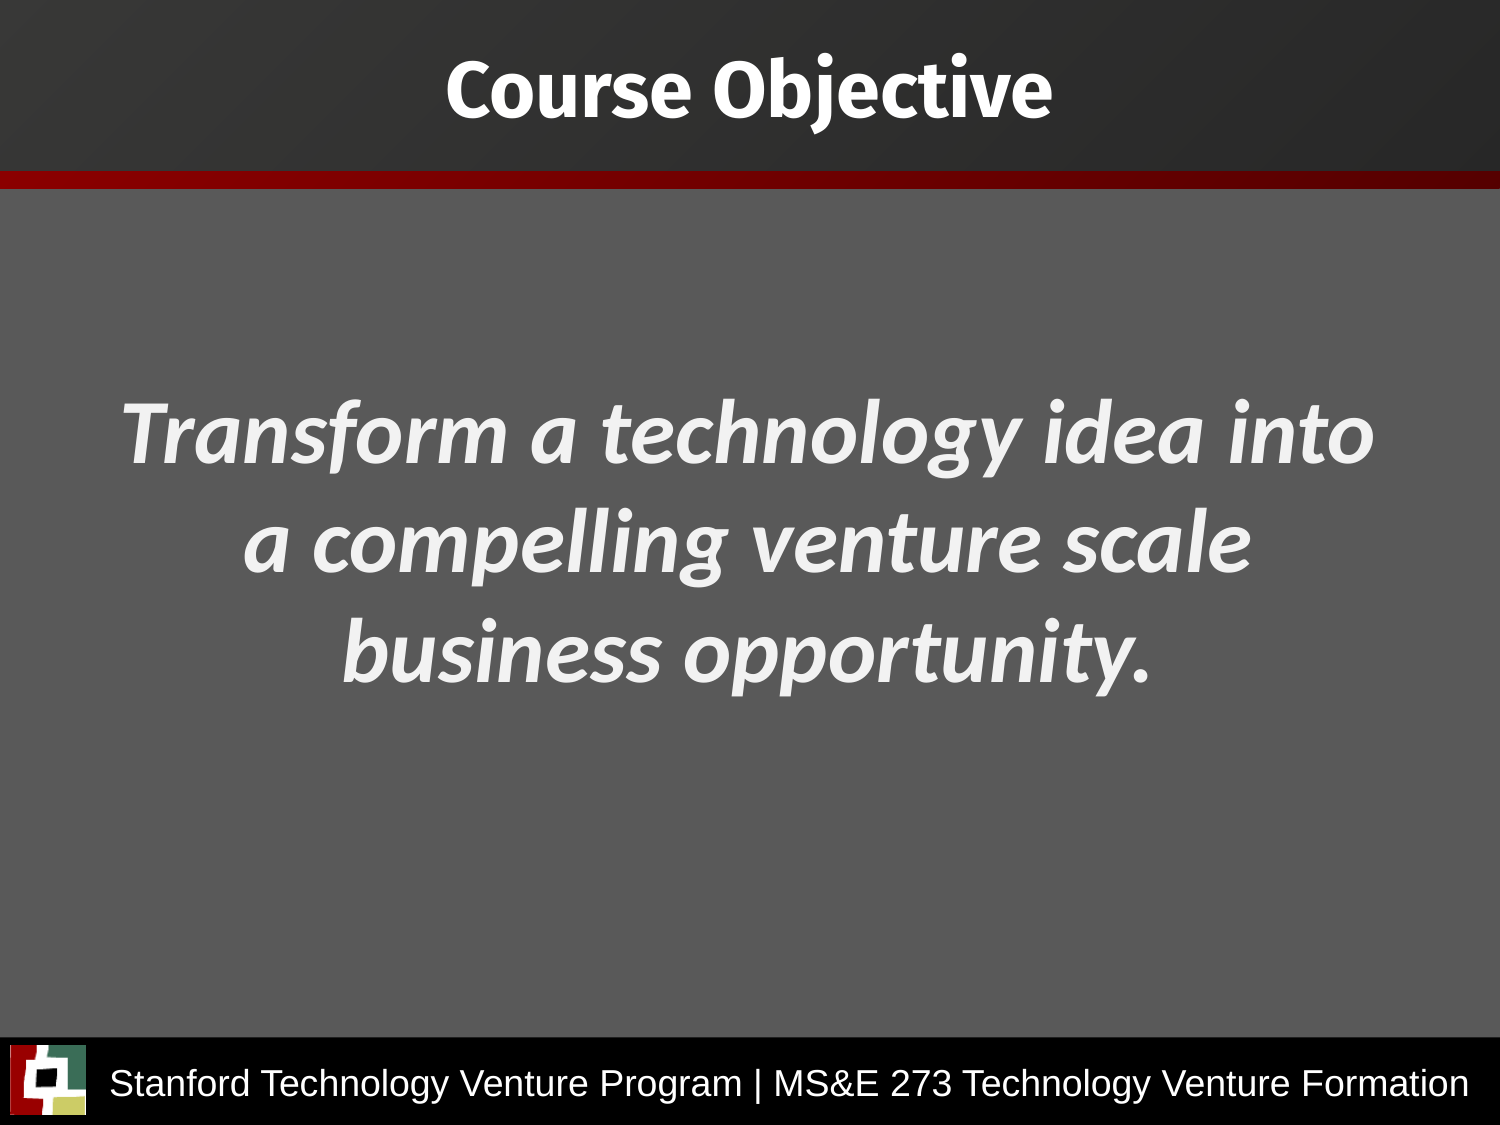

# Course Objective
Transform a technology idea into a compelling venture scale business opportunity.